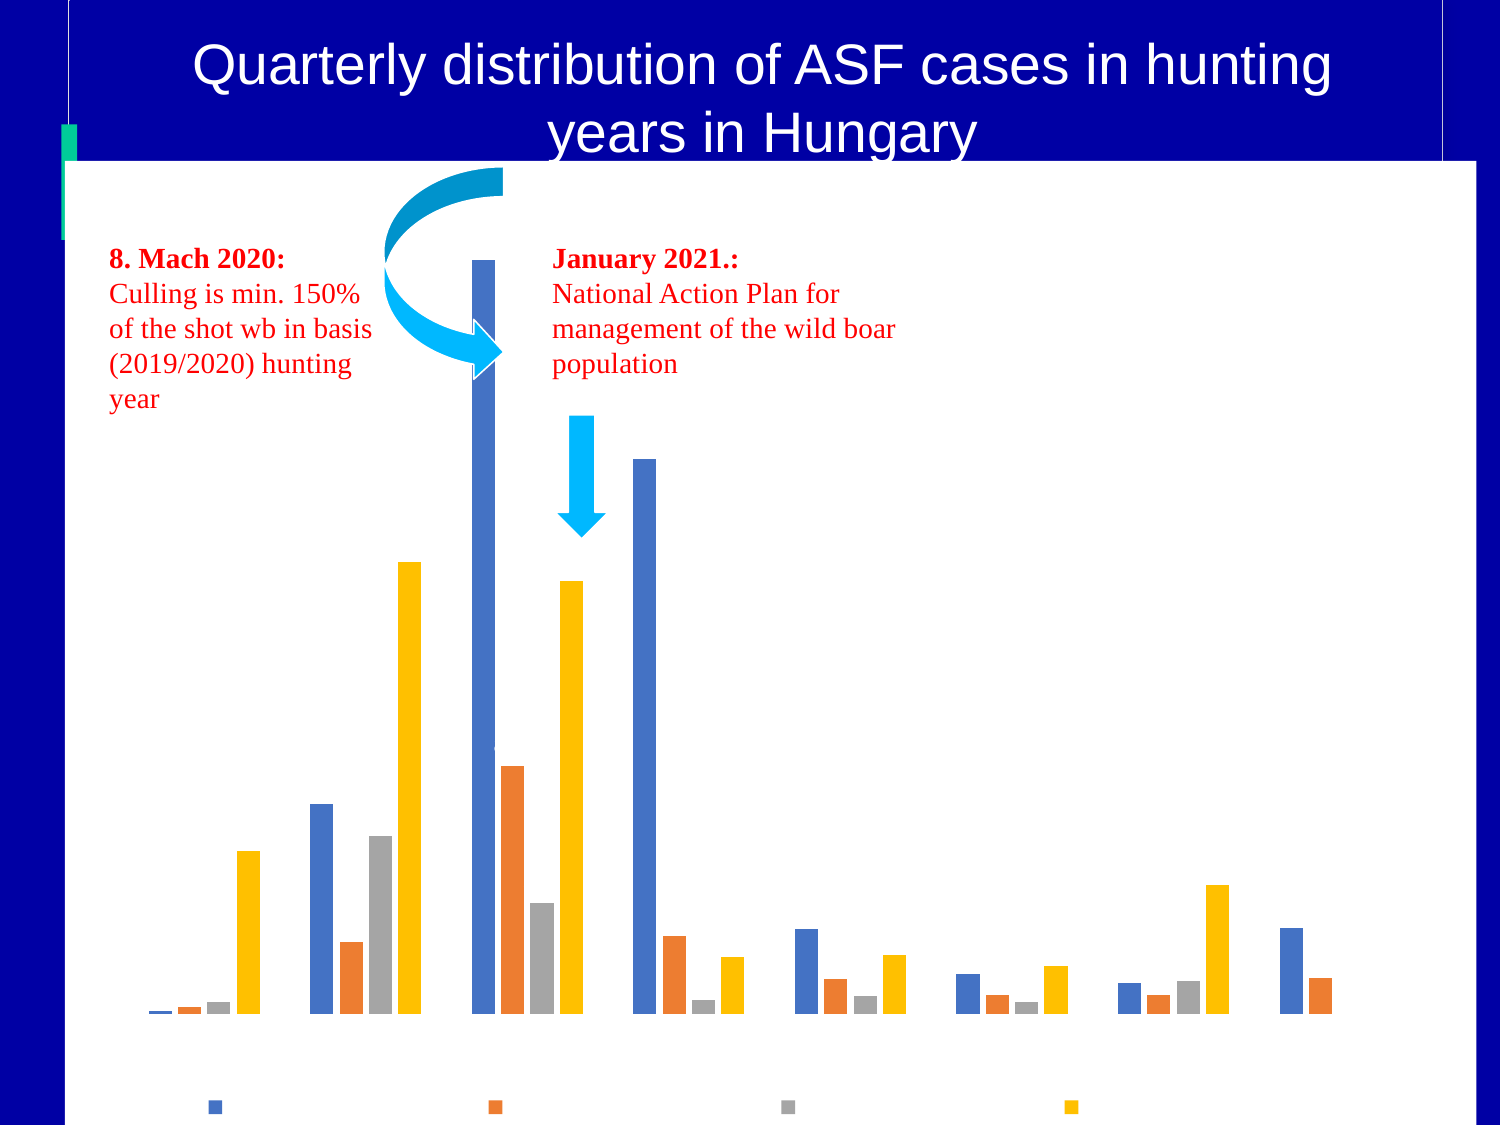

# Quarterly distribution of ASF cases in hunting years in Hungary

### Chart

| Category | 1st Quarter (03., 04., 05.) | 2nd Quarter  (06., 07., 08.) | 3rd Quarter (09., 10., 11.) | 4th Quarter (12., 01., 02.) |
|---|---|---|---|---|
| 2018/2019 | 11.0 | 25.0 | 43.0 | 582.0 |
| 2019/2020 | 752.0 | 257.0 | 636.0 | 1618.0 |
| 2020/2021 | 2700.0 | 887.0 | 398.0 | 1548.0 |
| 2021/2022 | 1986.0 | 280.0 | 51.0 | 203.0 |
| 2022/2023 | 303.0 | 123.0 | 63.0 | 209.0 |
| 2023/2024  | 142.0 | 68.0 | 42.0 | 170.0 |
| 2024/2025 | 111.0 | 67.0 | 119.0 | 460.0 |
| 2025/2026 (till 31.08.2025.) | 306.0 | 128.0 | None | None |
January 2021.:
National Action Plan for management of the wild boar population
8. Mach 2020: Culling is min. 150% of the shot wb in basis (2019/2020) hunting year